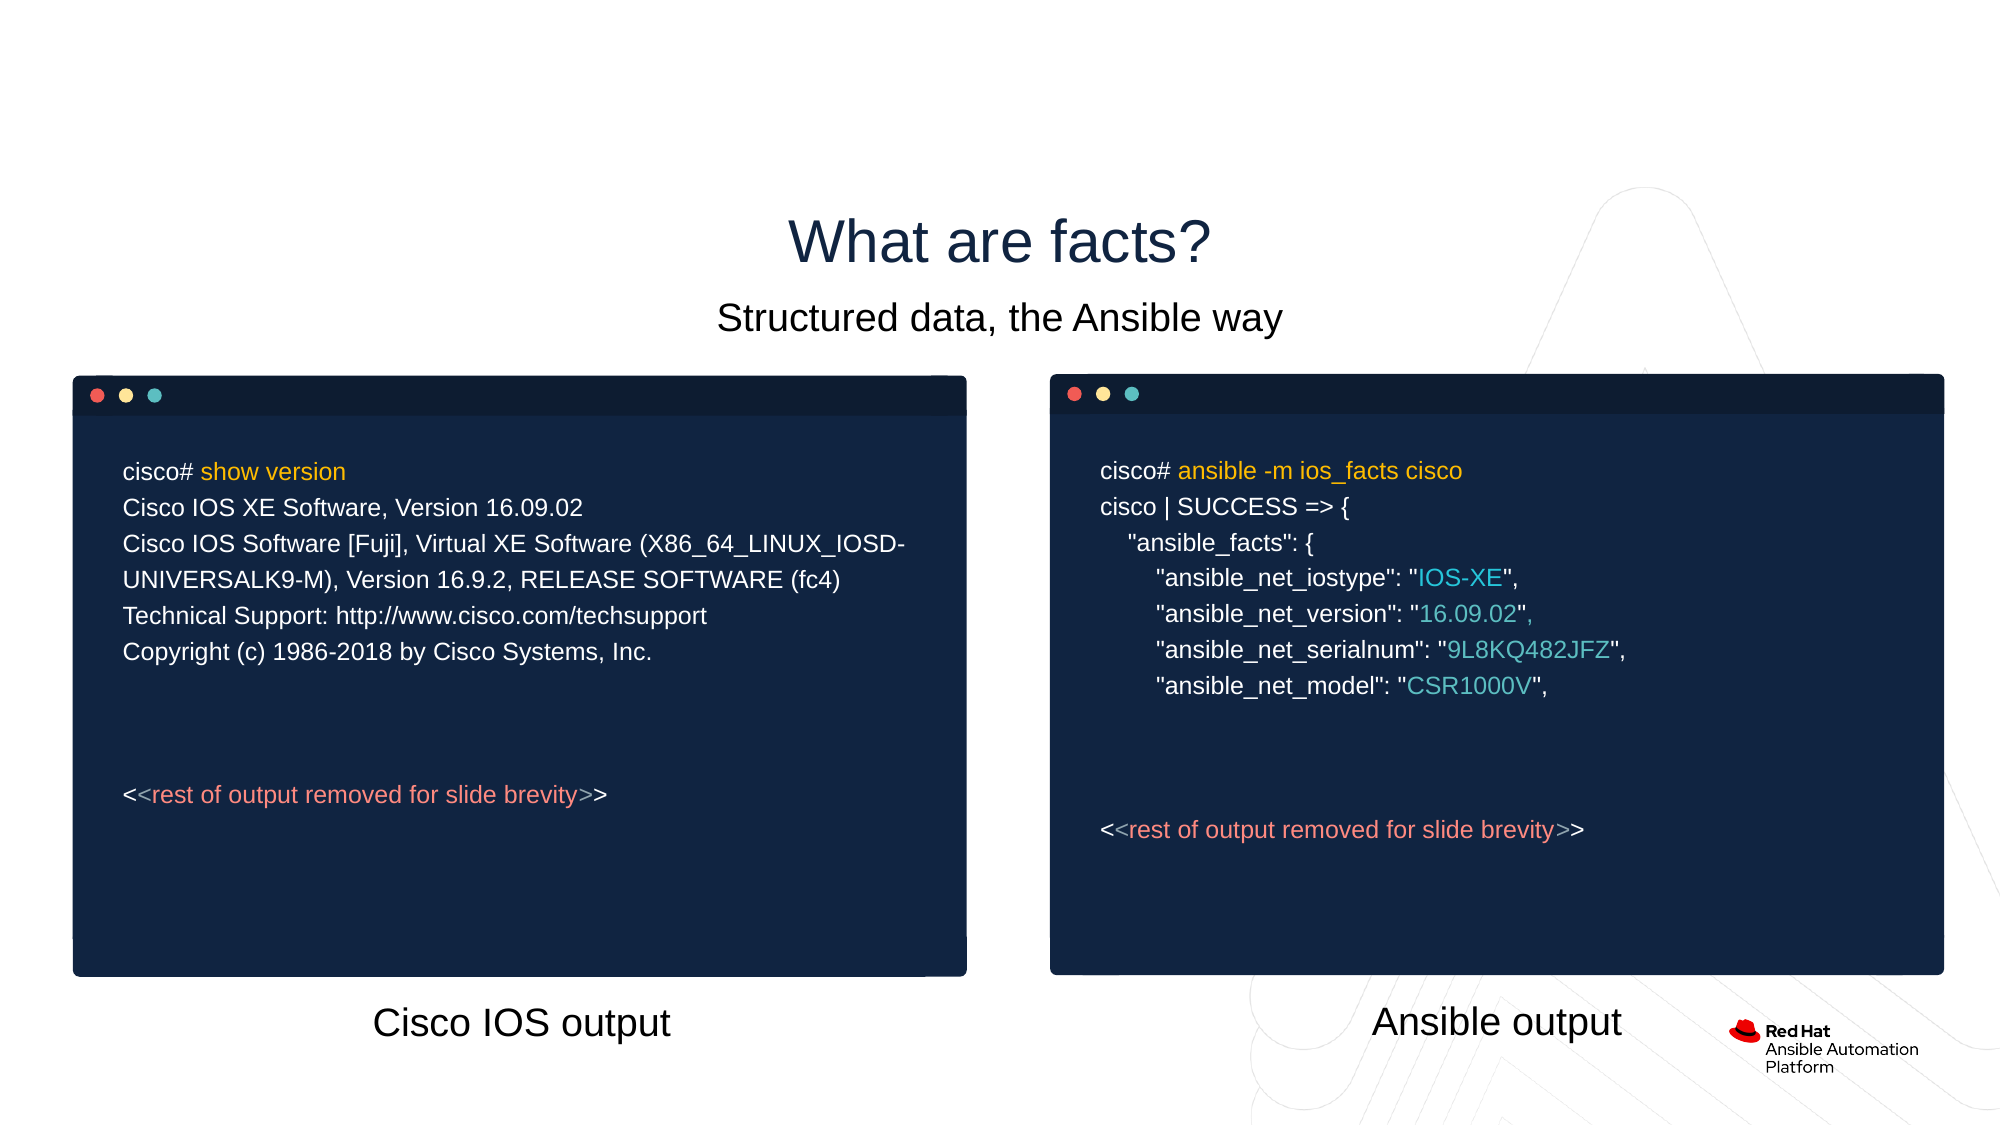

What are facts?
Structured data, the Ansible way

cisco# ansible -m ios_facts cisco
cisco | SUCCESS => {
    "ansible_facts": {
        "ansible_net_iostype": "IOS-XE",
        "ansible_net_version": "16.09.02",
        "ansible_net_serialnum": "9L8KQ482JFZ",
        "ansible_net_model": "CSR1000V",

<<rest of output removed for slide brevity>>

cisco# show version
Cisco IOS XE Software, Version 16.09.02
Cisco IOS Software [Fuji], Virtual XE Software (X86_64_LINUX_IOSD-UNIVERSALK9-M), Version 16.9.2, RELEASE SOFTWARE (fc4)
Technical Support: http://www.cisco.com/techsupport
Copyright (c) 1986-2018 by Cisco Systems, Inc.

<<rest of output removed for slide brevity>>

Ansible output
Cisco IOS output